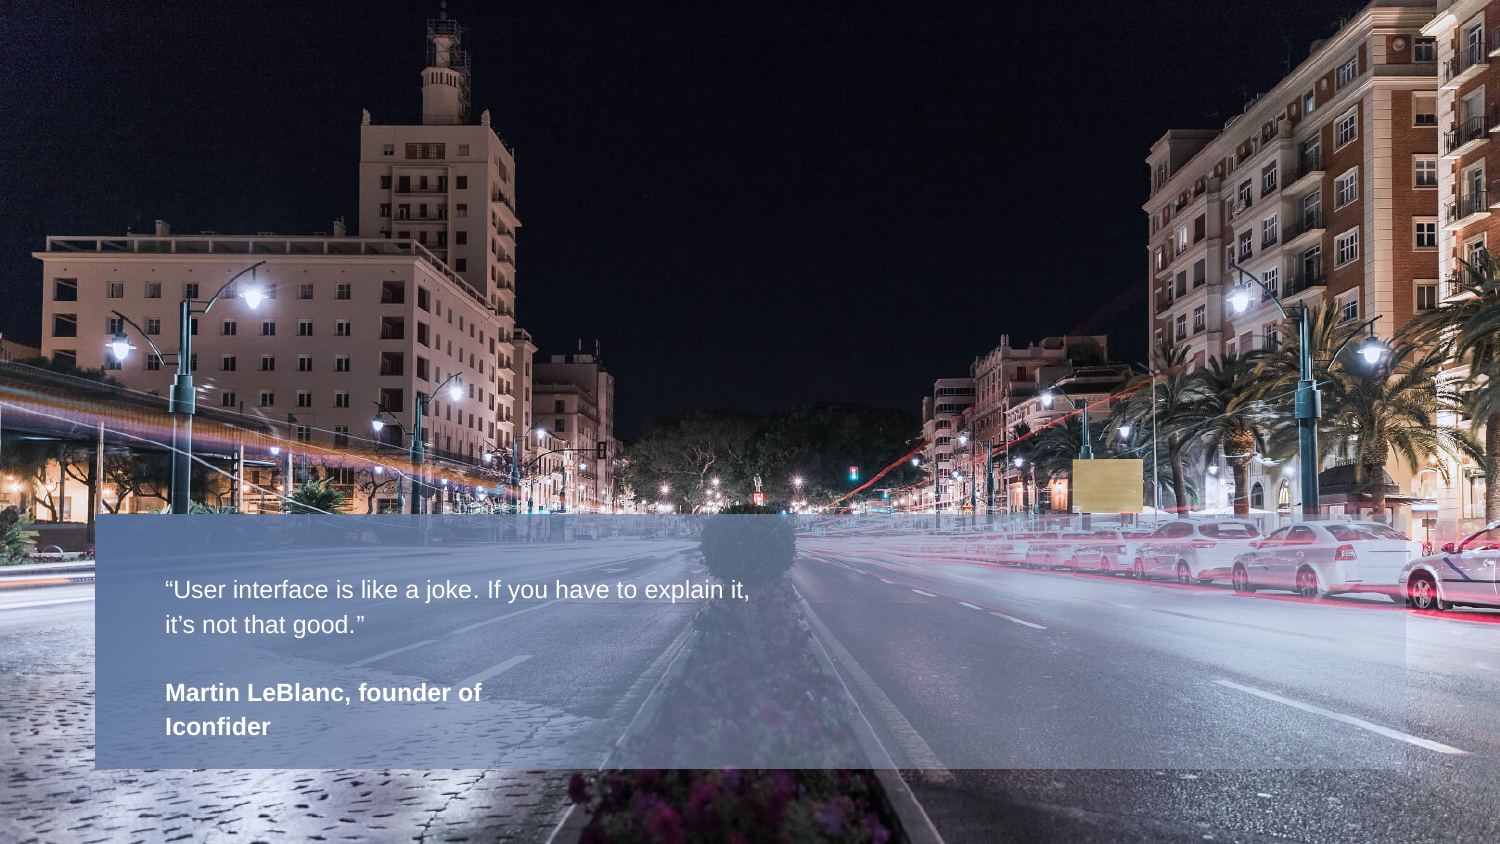

“User interface is like a joke. If you have to explain it, it’s not that good.”

Martin LeBlanc, founder of Iconfider